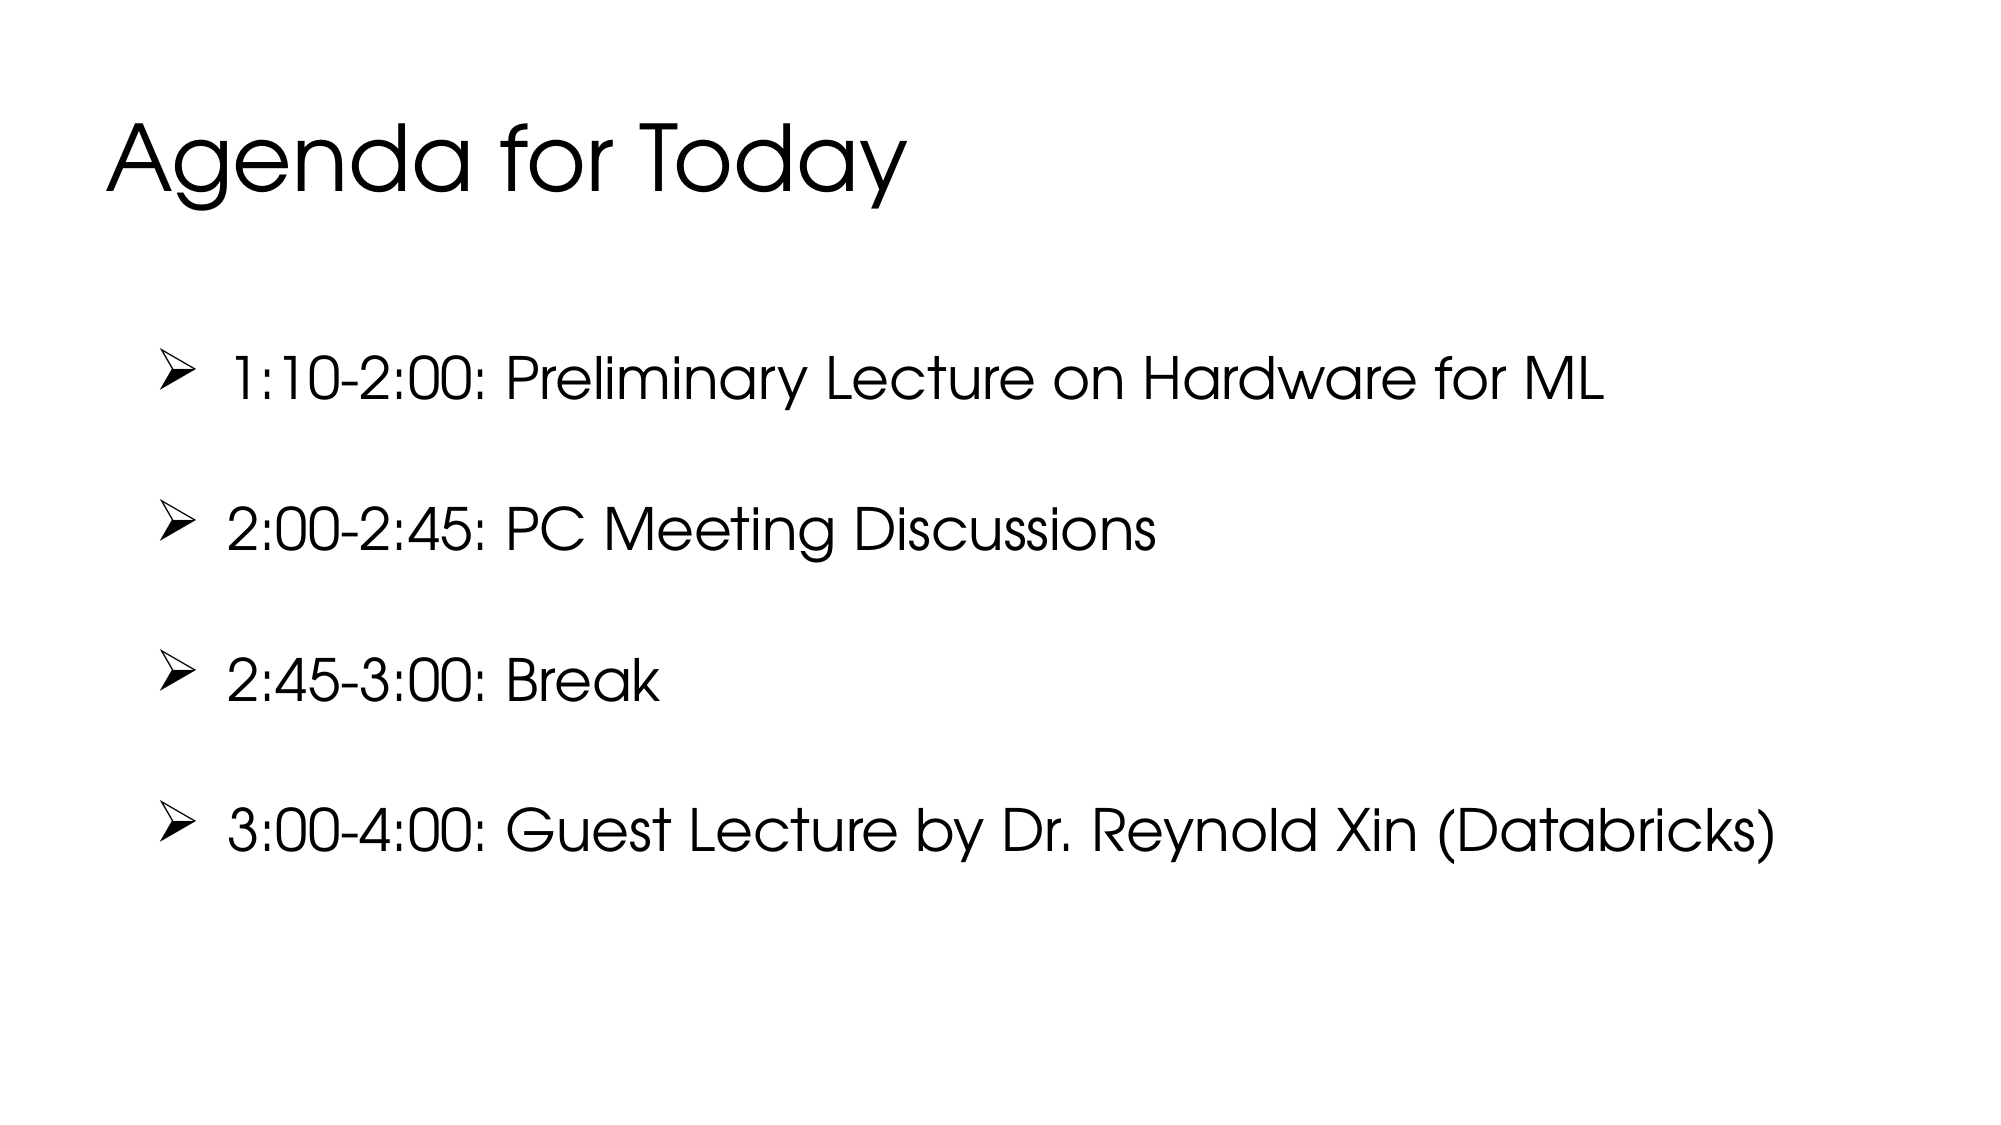

# Agenda for Today
1:10-2:00: Preliminary Lecture on Hardware for ML
2:00-2:45: PC Meeting Discussions
2:45-3:00: Break
3:00-4:00: Guest Lecture by Dr. Reynold Xin (Databricks)